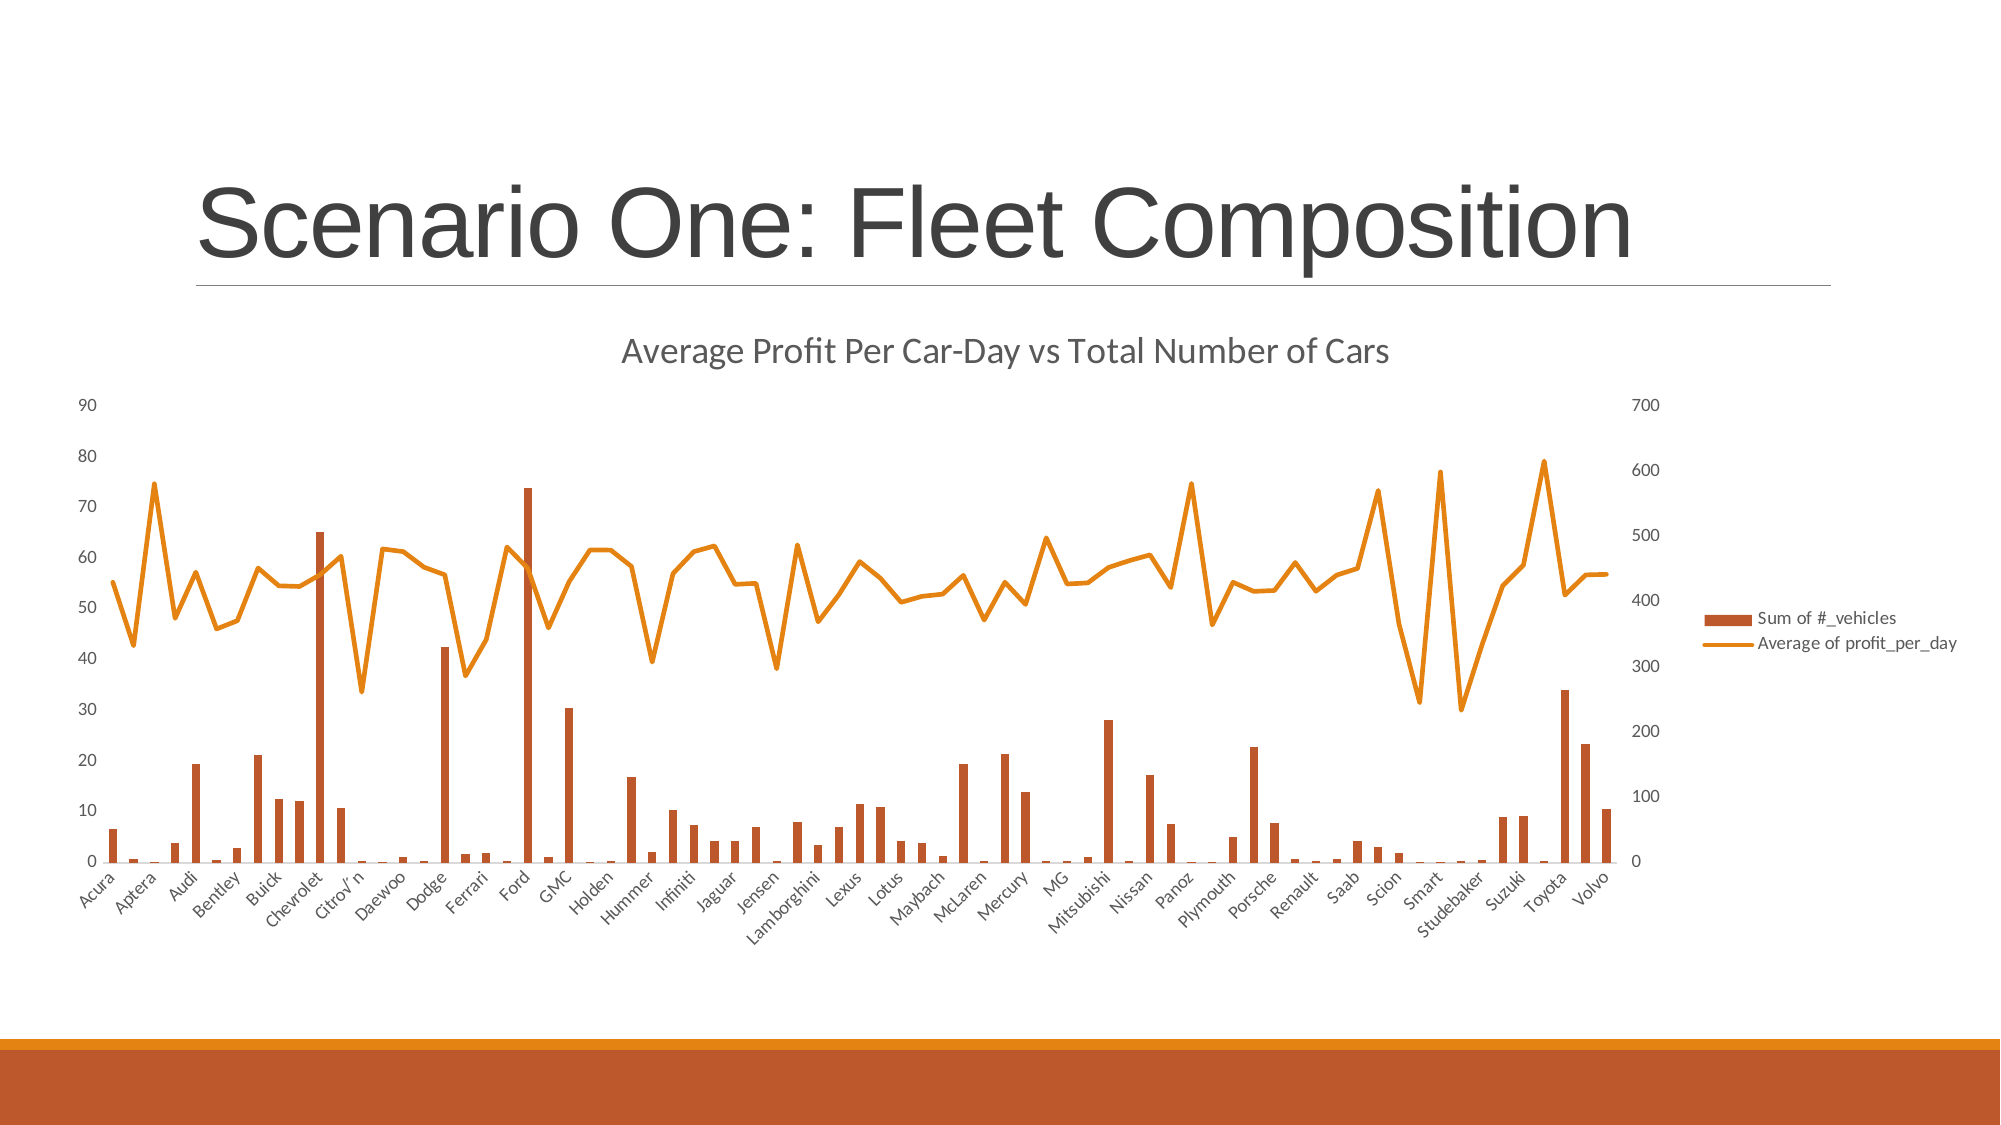

# Scenario One: Fleet Composition

### Chart: Average Profit Per Car-Day vs Total Number of Cars

| Category | Sum of #_vehicles | Average of profit_per_day |
|---|---|---|
| Acura | 52.0 | 55.360012967255614 |
| Alfa Romeo | 6.0 | 42.82869207029906 |
| Aptera | 1.0 | 74.78945054945054 |
| Aston Martin | 30.0 | 48.22760822200588 |
| Audi | 151.0 | 57.34161014982706 |
| Austin | 4.0 | 46.15177076527077 |
| Bentley | 23.0 | 47.76561248109915 |
| BMW | 165.0 | 58.16021668895645 |
| Buick | 98.0 | 54.64925869685413 |
| Cadillac | 94.0 | 54.52622475391056 |
| Chevrolet | 508.0 | 56.86770949367606 |
| Chrysler | 84.0 | 60.49183784691712 |
| Citro√´n | 3.0 | 33.66406604987738 |
| Corbin | 1.0 | 61.93050000000001 |
| Daewoo | 9.0 | 61.40506694391853 |
| Daihatsu | 3.0 | 58.32308411214954 |
| Dodge | 331.0 | 56.82033046760877 |
| Eagle | 14.0 | 36.86332075308751 |
| Ferrari | 15.0 | 44.03373787609641 |
| Fiat | 2.0 | 62.3037012987013 |
| Ford | 576.0 | 58.11574937488218 |
| Geo | 9.0 | 46.34973754904339 |
| GMC | 237.0 | 55.5025037012046 |
| Hillman | 1.0 | 61.723636363636366 |
| Holden | 2.0 | 61.701537381537385 |
| Honda | 131.0 | 58.47460526508572 |
| Hummer | 16.0 | 39.59253609748599 |
| Hyundai | 81.0 | 57.060706693090836 |
| Infiniti | 58.0 | 61.38312405767148 |
| Isuzu | 34.0 | 62.529069126747 |
| Jaguar | 33.0 | 54.947382657637476 |
| Jeep | 55.0 | 55.14537401470176 |
| Jensen | 3.0 | 38.26905198776759 |
| Kia | 62.0 | 62.73806111628724 |
| Lamborghini | 28.0 | 47.540948655162 |
| Land Rover | 55.0 | 52.9133667164269 |
| Lexus | 90.0 | 59.443195272257206 |
| Lincoln | 86.0 | 56.156776030379895 |
| Lotus | 33.0 | 51.399968430973395 |
| Maserati | 30.0 | 52.57498532940815 |
| Maybach | 10.0 | 53.01229198645318 |
| Mazda | 152.0 | 56.73002986776061 |
| McLaren | 2.0 | 47.895583333333335 |
| Mercedes-Benz | 167.0 | 55.37023483295575 |
| Mercury | 108.0 | 50.98601954186694 |
| Merkur | 3.0 | 64.1301109177521 |
| MG | 2.0 | 55.01701818181818 |
| MINI | 9.0 | 55.23725844535865 |
| Mitsubishi | 219.0 | 58.26399824158375 |
| Morgan | 2.0 | 59.633261722080135 |
| Nissan | 134.0 | 60.75987545079097 |
| Oldsmobile | 59.0 | 54.314897875660314 |
| Panoz | 1.0 | 74.8608 |
| Peugeot | 1.0 | 46.929855072463766 |
| Plymouth | 40.0 | 55.353389738013995 |
| Pontiac | 178.0 | 53.55291452496388 |
| Porsche | 61.0 | 53.73742429787131 |
| Ram | 5.0 | 59.25078645321624 |
| Renault | 2.0 | 53.58690472325921 |
| Rolls-Royce | 6.0 | 56.77946176871126 |
| Saab | 34.0 | 58.08350947818159 |
| Saturn | 24.0 | 73.48676021171043 |
| Scion | 15.0 | 47.13312916194088 |
| Shelby | 1.0 | 31.5862857142857 |
| Smart | 1.0 | 77.12177777777778 |
| Spyker | 3.0 | 30.063099575380793 |
| Studebaker | 4.0 | 42.94216770198026 |
| Subaru | 70.0 | 54.64934572590978 |
| Suzuki | 71.0 | 58.74490111584714 |
| Tesla | 2.0 | 79.27015560495394 |
| Toyota | 265.0 | 52.8295128701879 |
| Volkswagen | 182.0 | 56.81274275854492 |
| Volvo | 83.0 | 56.9093976313581 |